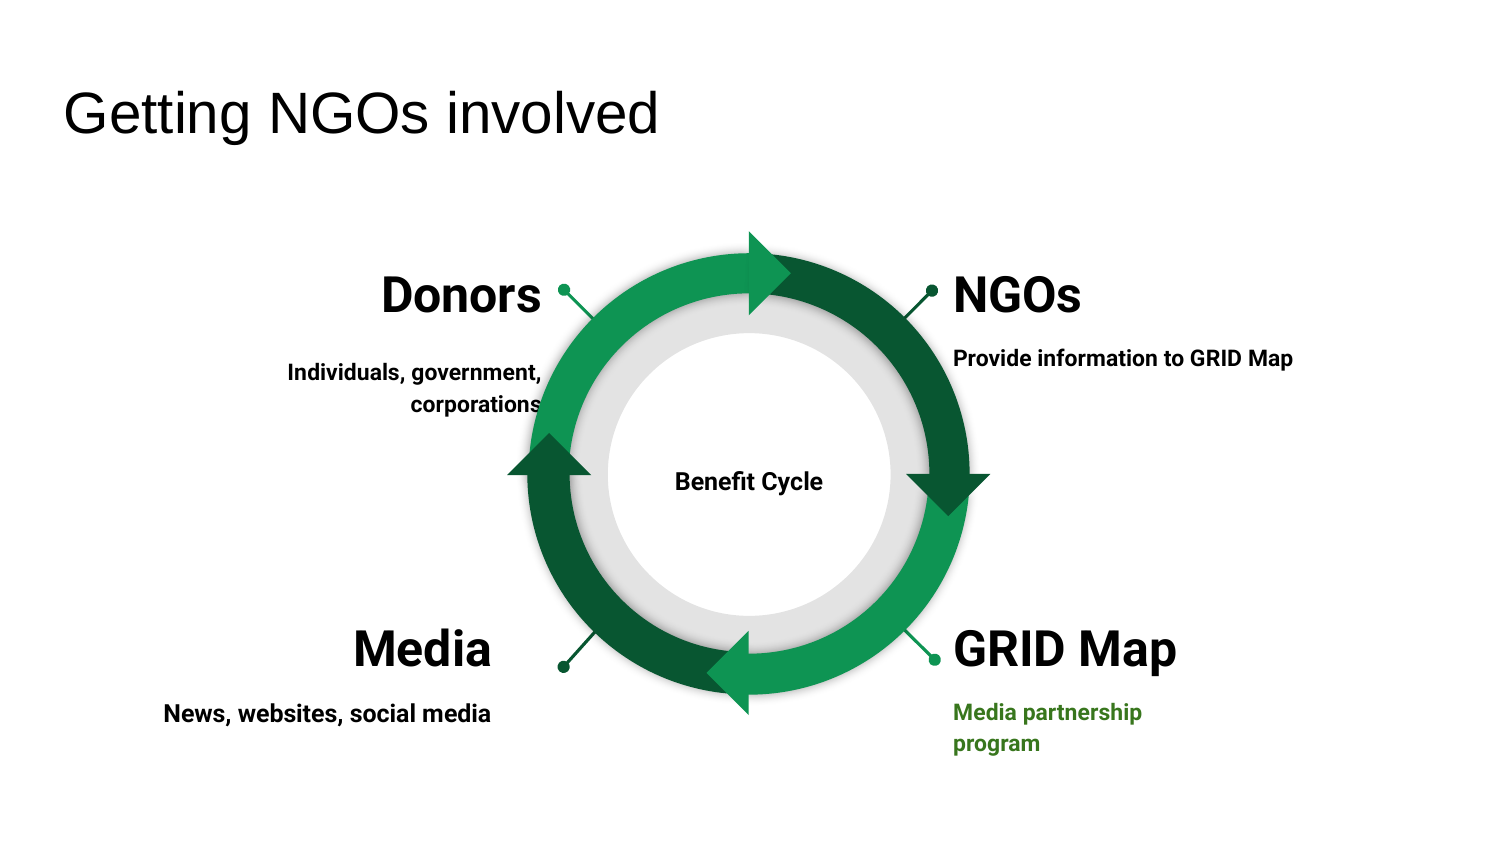

# Getting NGOs involved
Donors

Individuals, government, corporations
NGOs

Provide information to GRID Map

Benefit Cycle

GRID Map

Media partnership program
Media

News, websites, social media